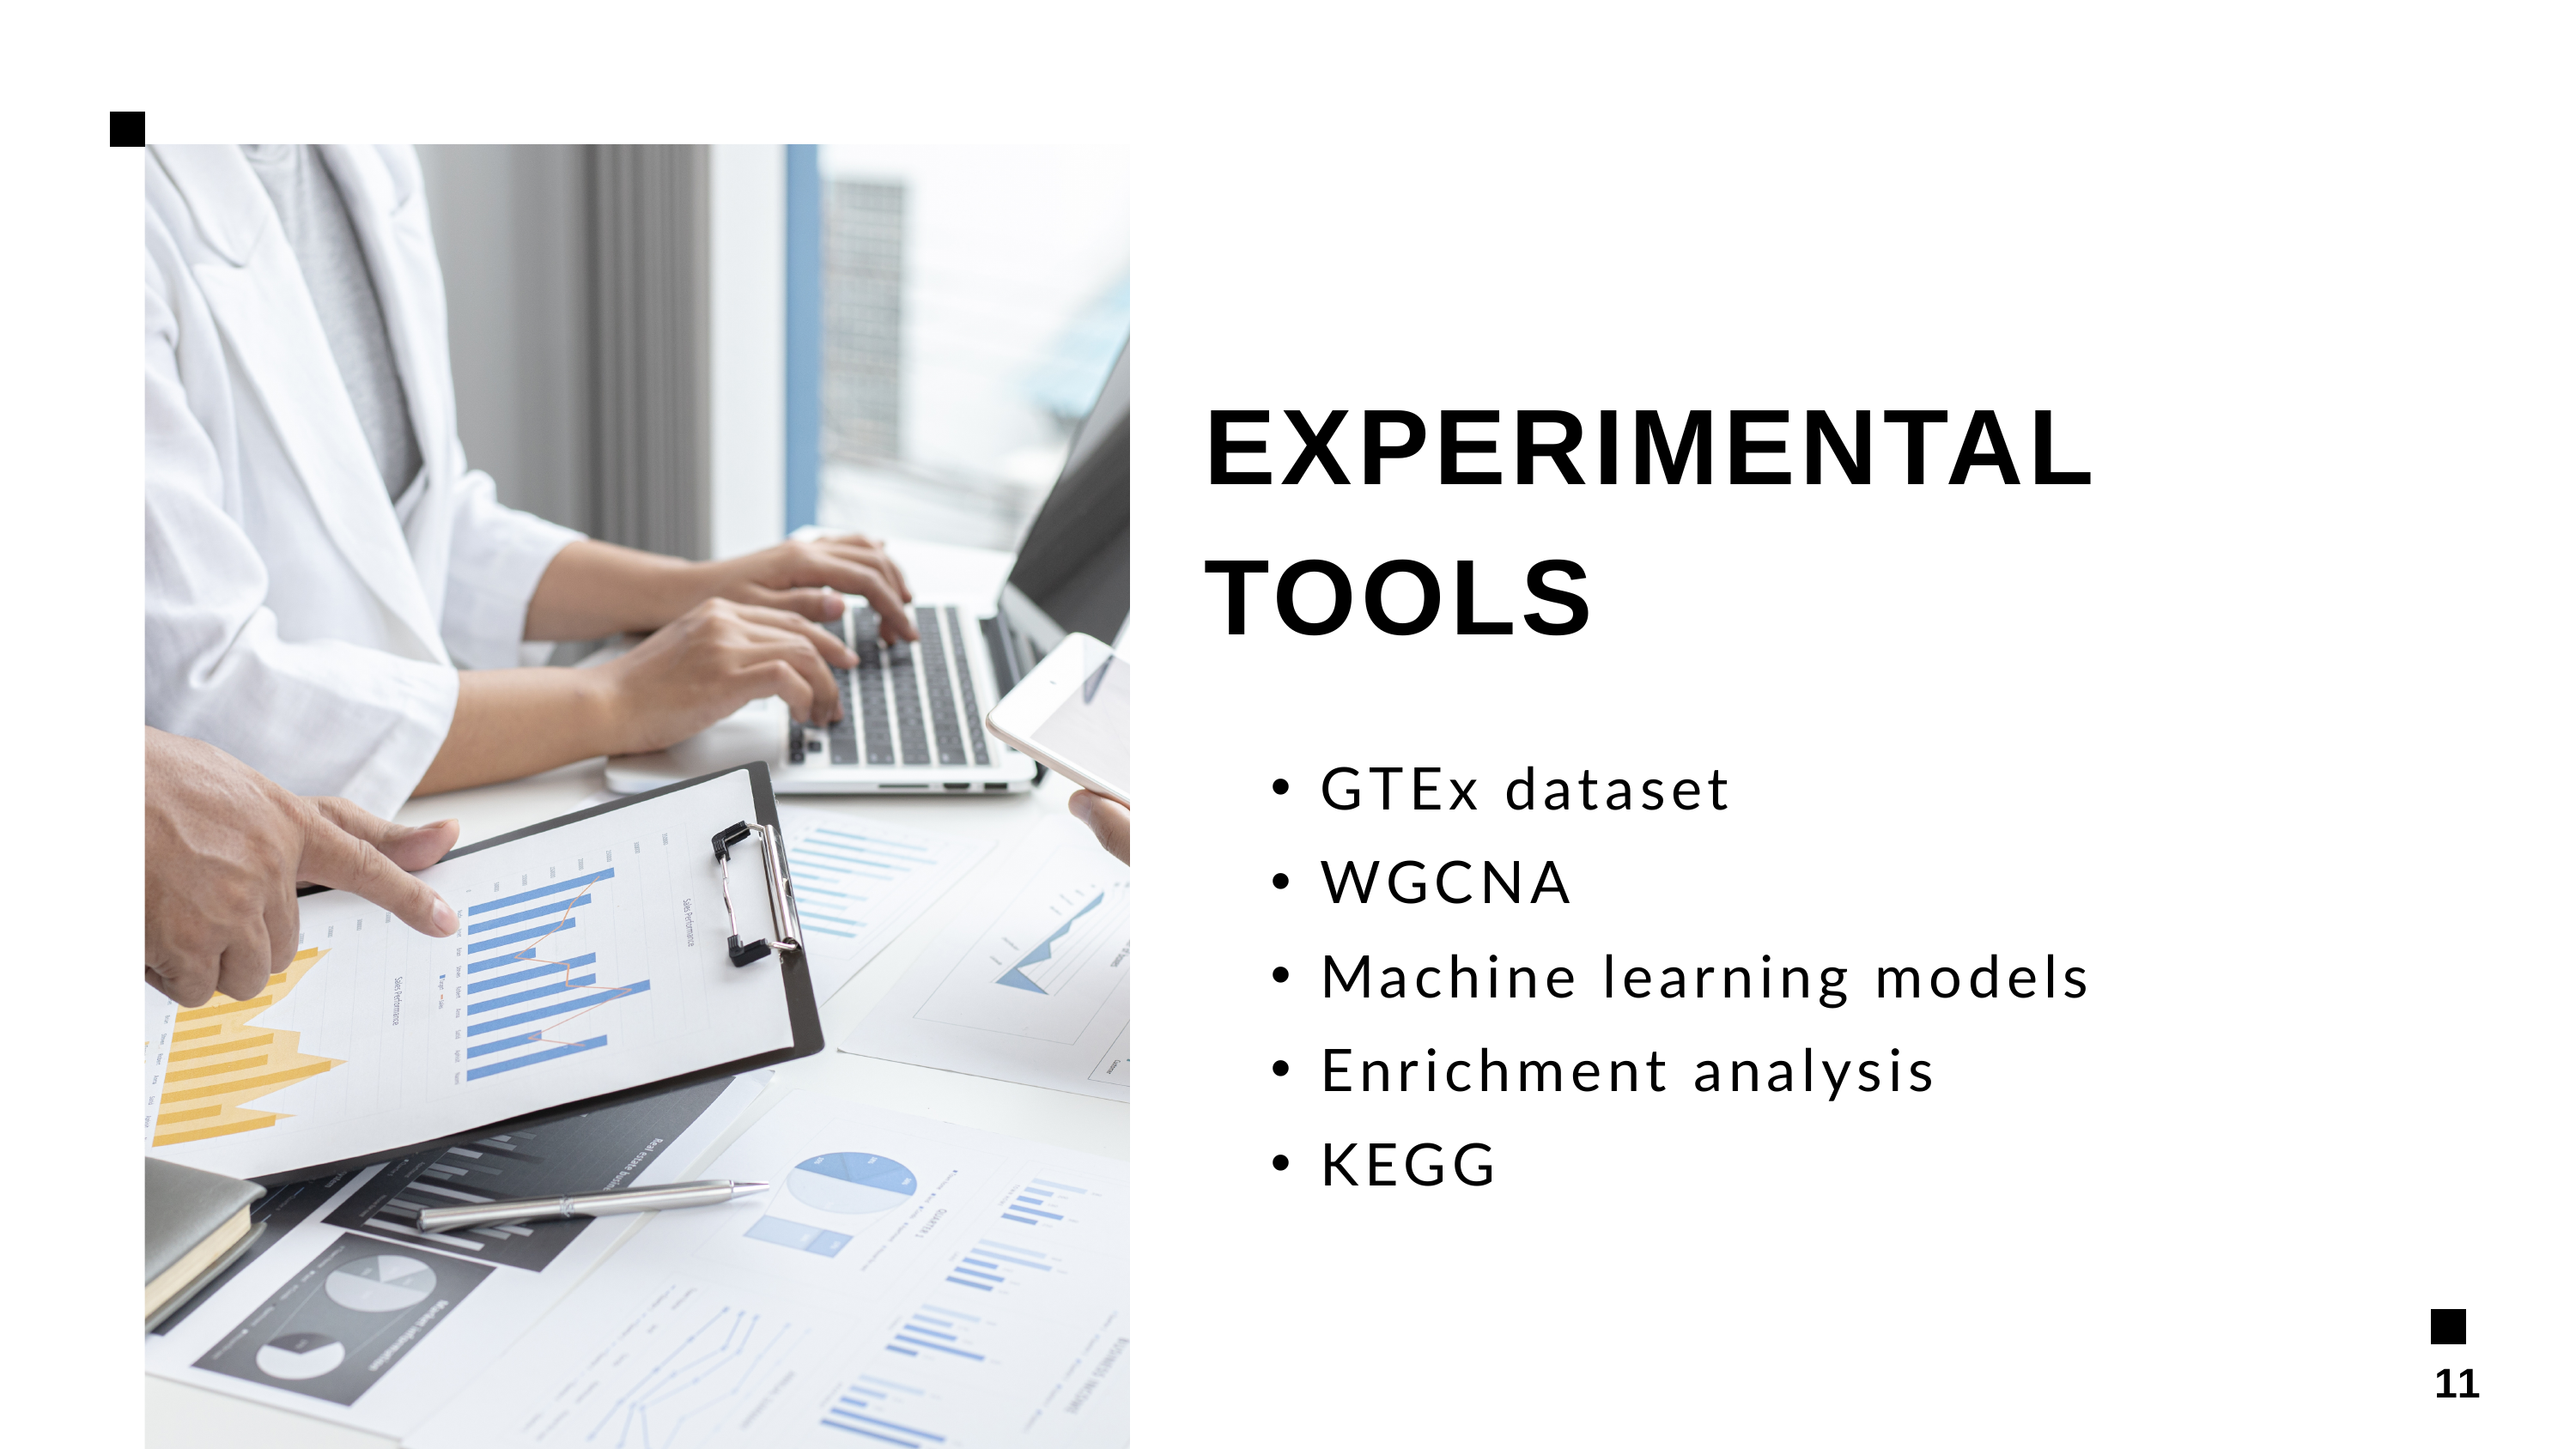

EXPERIMENTAL TOOLS
GTEx dataset
WGCNA
Machine learning models
Enrichment analysis
KEGG

11